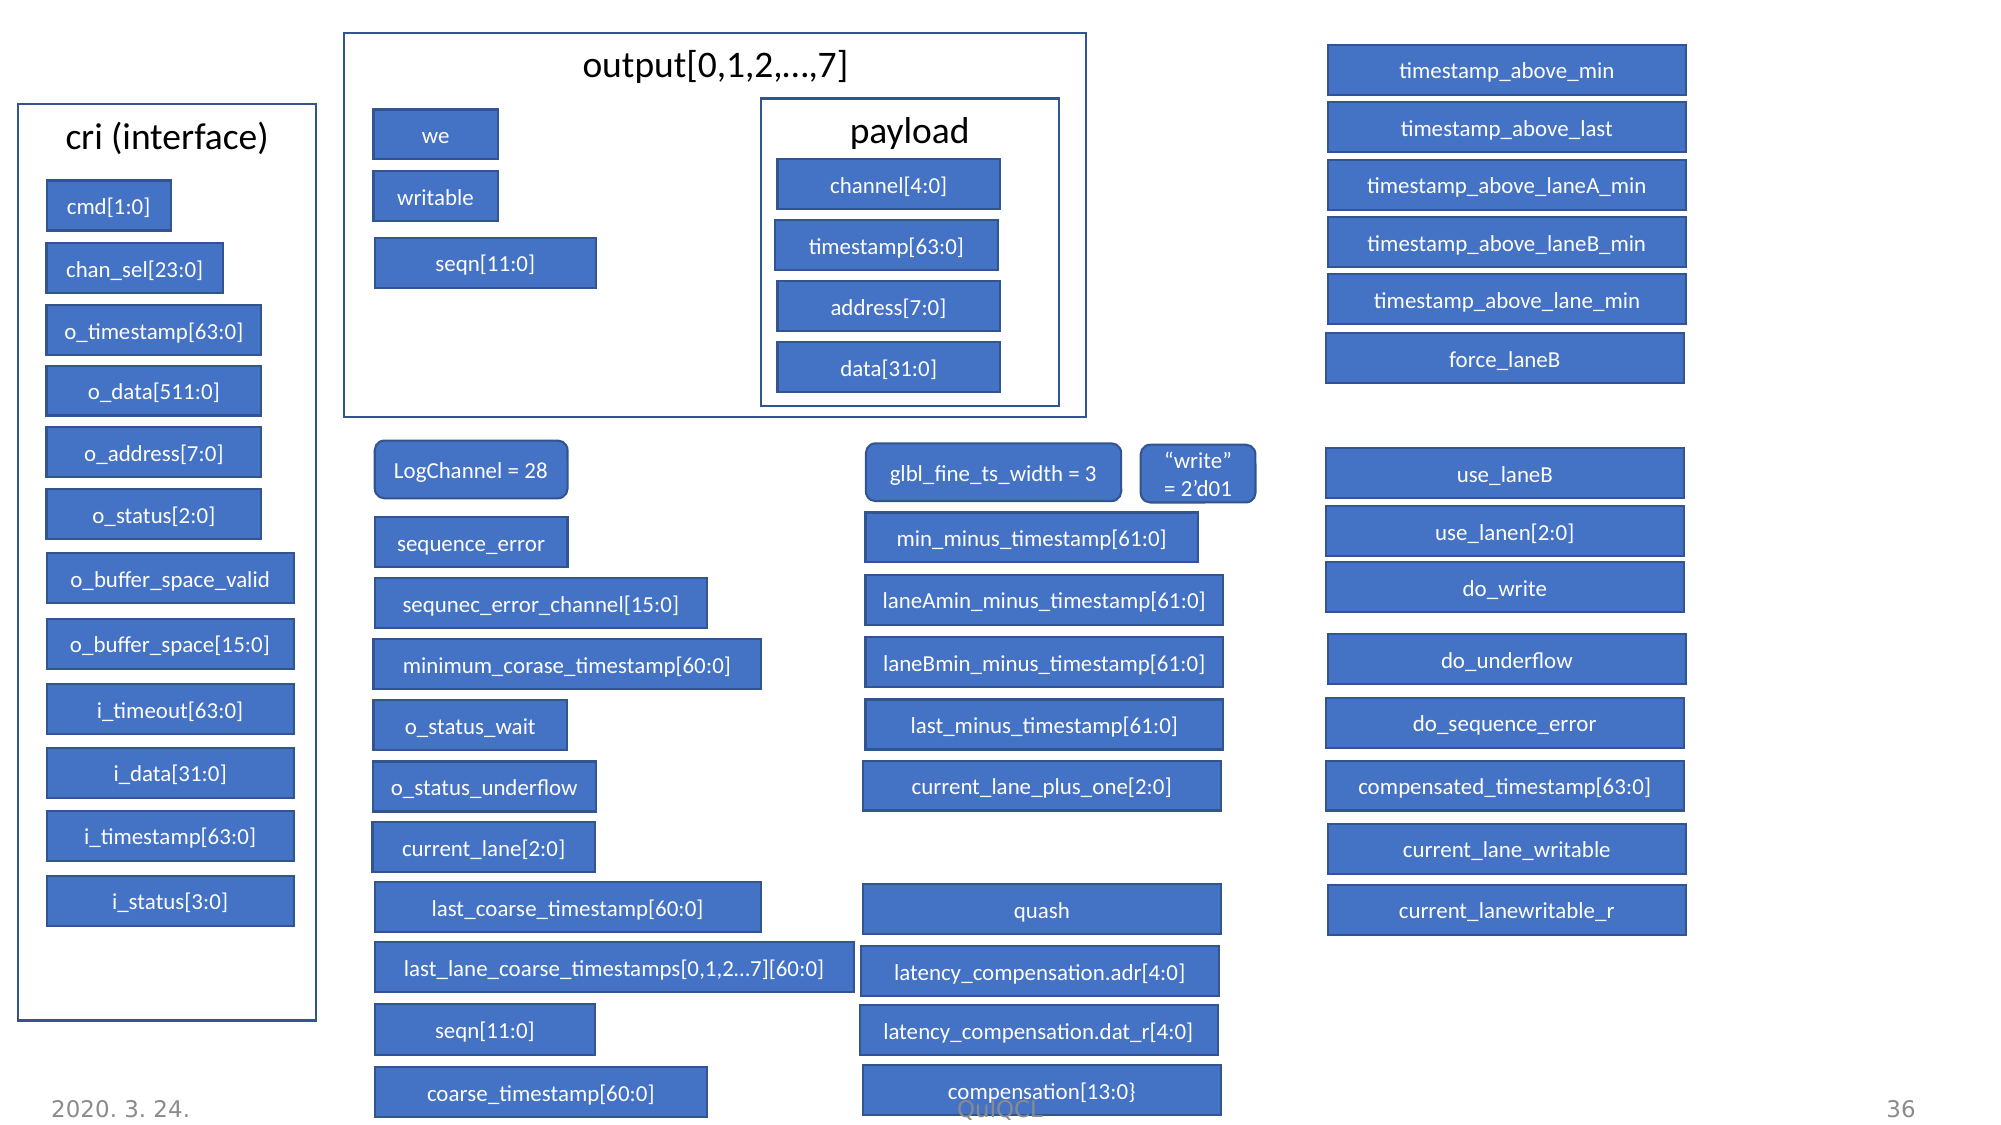

output[0,1,2,…,7]
payload
channel[4:0]
timestamp[63:0]
address[7:0]
data[31:0]
we
writable
seqn[11:0]
timestamp_above_min
timestamp_above_last
cri (interface)
cmd[1:0]
chan_sel[23:0]
o_timestamp[63:0]
o_data[511:0]
o_address[7:0]
o_status[2:0]
o_buffer_space_valid
o_buffer_space[15:0]
i_timeout[63:0]
i_data[31:0]
i_timestamp[63:0]
i_status[3:0]
timestamp_above_laneA_min
timestamp_above_laneB_min
timestamp_above_lane_min
force_laneB
LogChannel = 28
glbl_fine_ts_width = 3
“write” = 2’d01
use_laneB
use_lanen[2:0]
min_minus_timestamp[61:0]
sequence_error
do_write
laneAmin_minus_timestamp[61:0]
sequnec_error_channel[15:0]
do_underflow
laneBmin_minus_timestamp[61:0]
minimum_corase_timestamp[60:0]
do_sequence_error
last_minus_timestamp[61:0]
o_status_wait
current_lane_plus_one[2:0]
compensated_timestamp[63:0]
o_status_underflow
current_lane[2:0]
current_lane_writable
last_coarse_timestamp[60:0]
quash
current_lanewritable_r
last_lane_coarse_timestamps[0,1,2…7][60:0]
latency_compensation.adr[4:0]
seqn[11:0]
latency_compensation.dat_r[4:0]
compensation[13:0}
coarse_timestamp[60:0]
2020. 3. 24.
QuIQCL
36